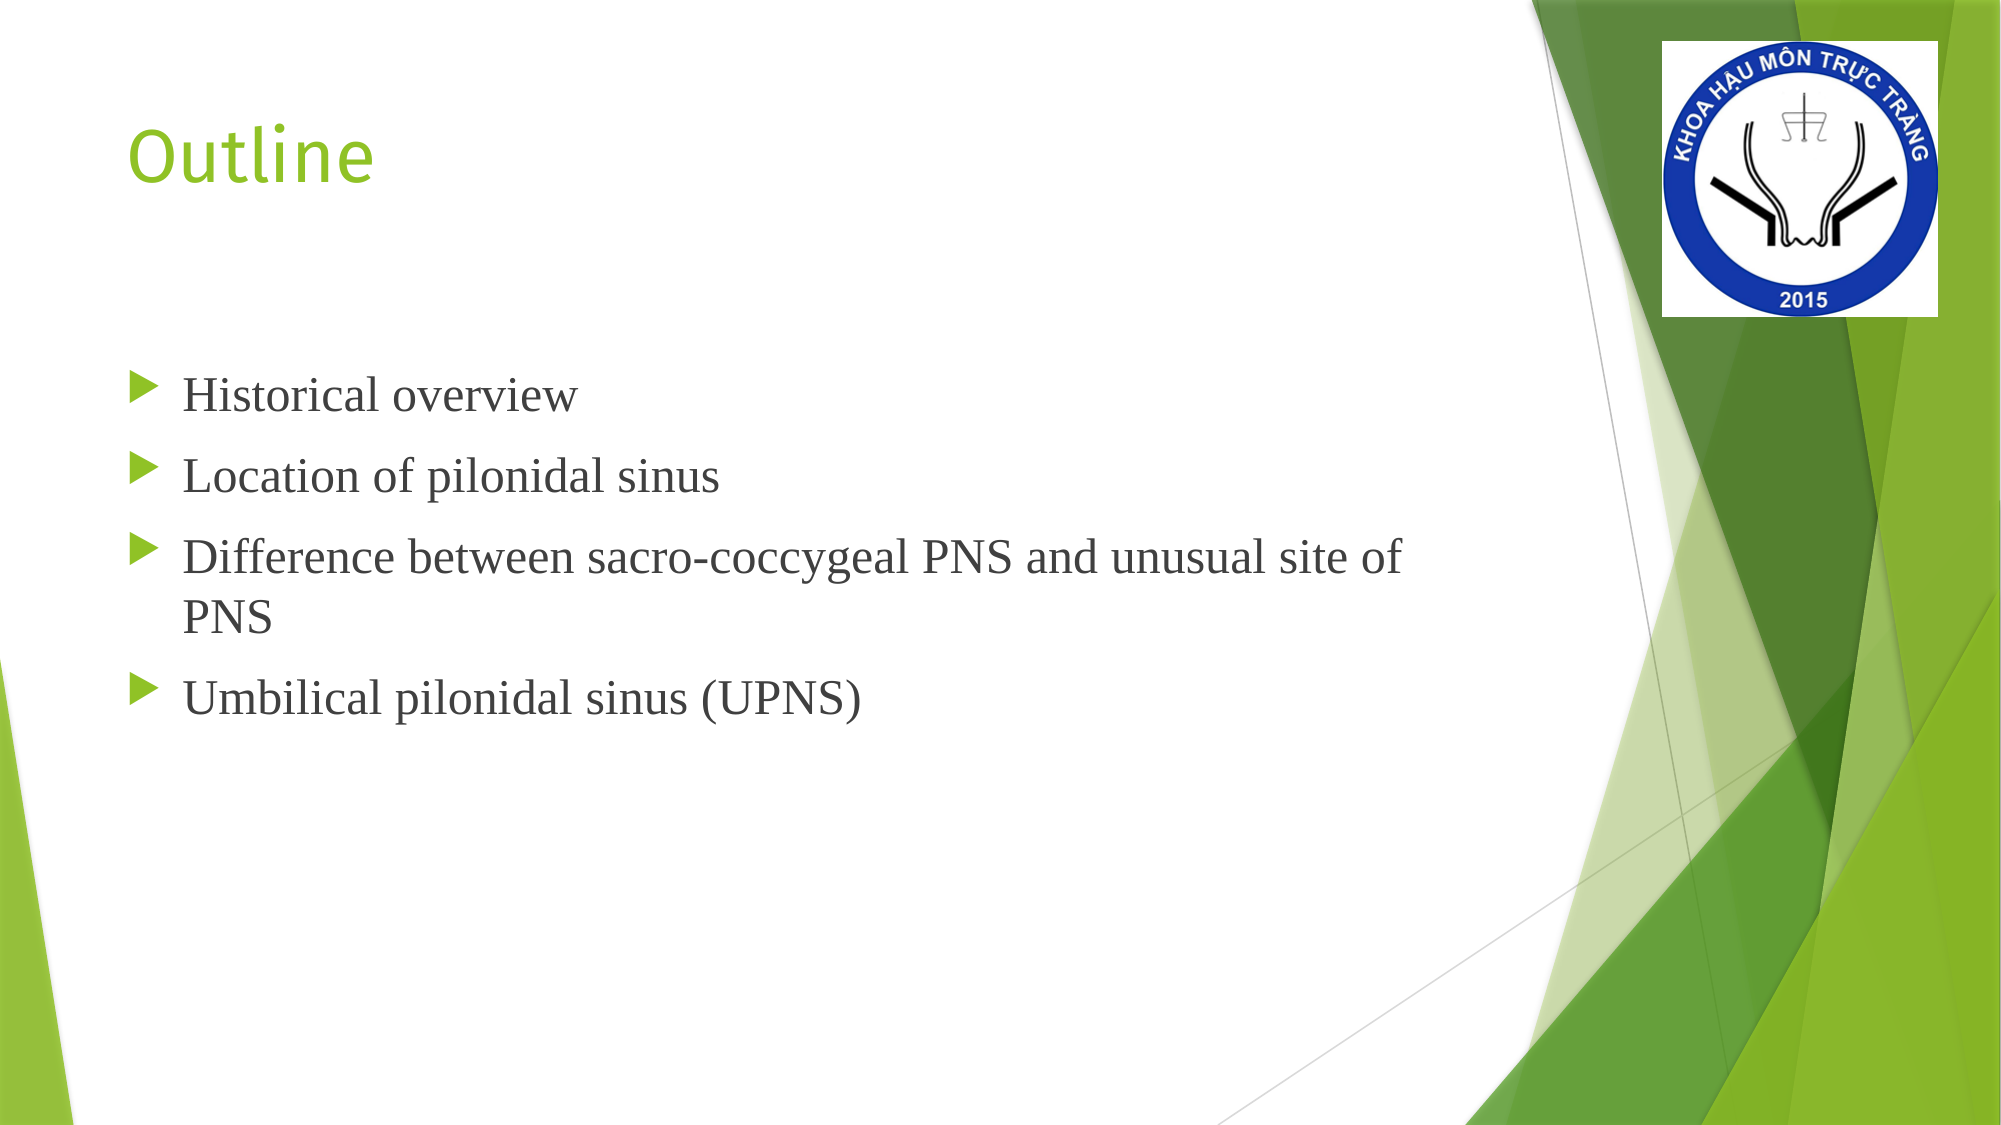

# Outline
Historical overview
Location of pilonidal sinus
Difference between sacro-coccygeal PNS and unusual site of PNS
Umbilical pilonidal sinus (UPNS)